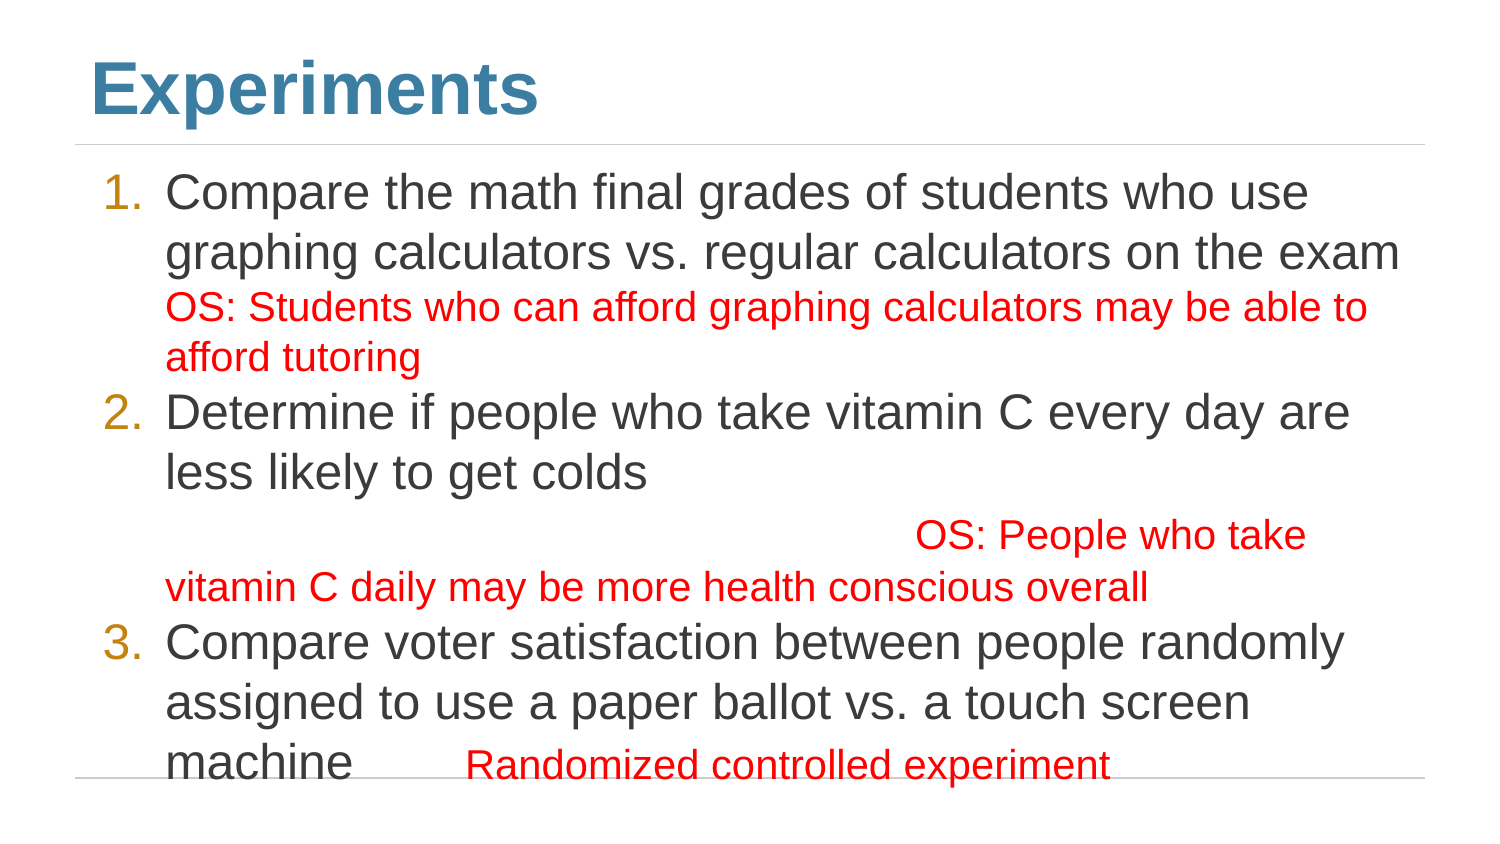

# Experiments
Compare the math final grades of students who use graphing calculators vs. regular calculators on the exam OS: Students who can afford graphing calculators may be able to afford tutoring
Determine if people who take vitamin C every day are less likely to get colds										OS: People who take vitamin C daily may be more health conscious overall
Compare voter satisfaction between people randomly assigned to use a paper ballot vs. a touch screen machine	Randomized controlled experiment